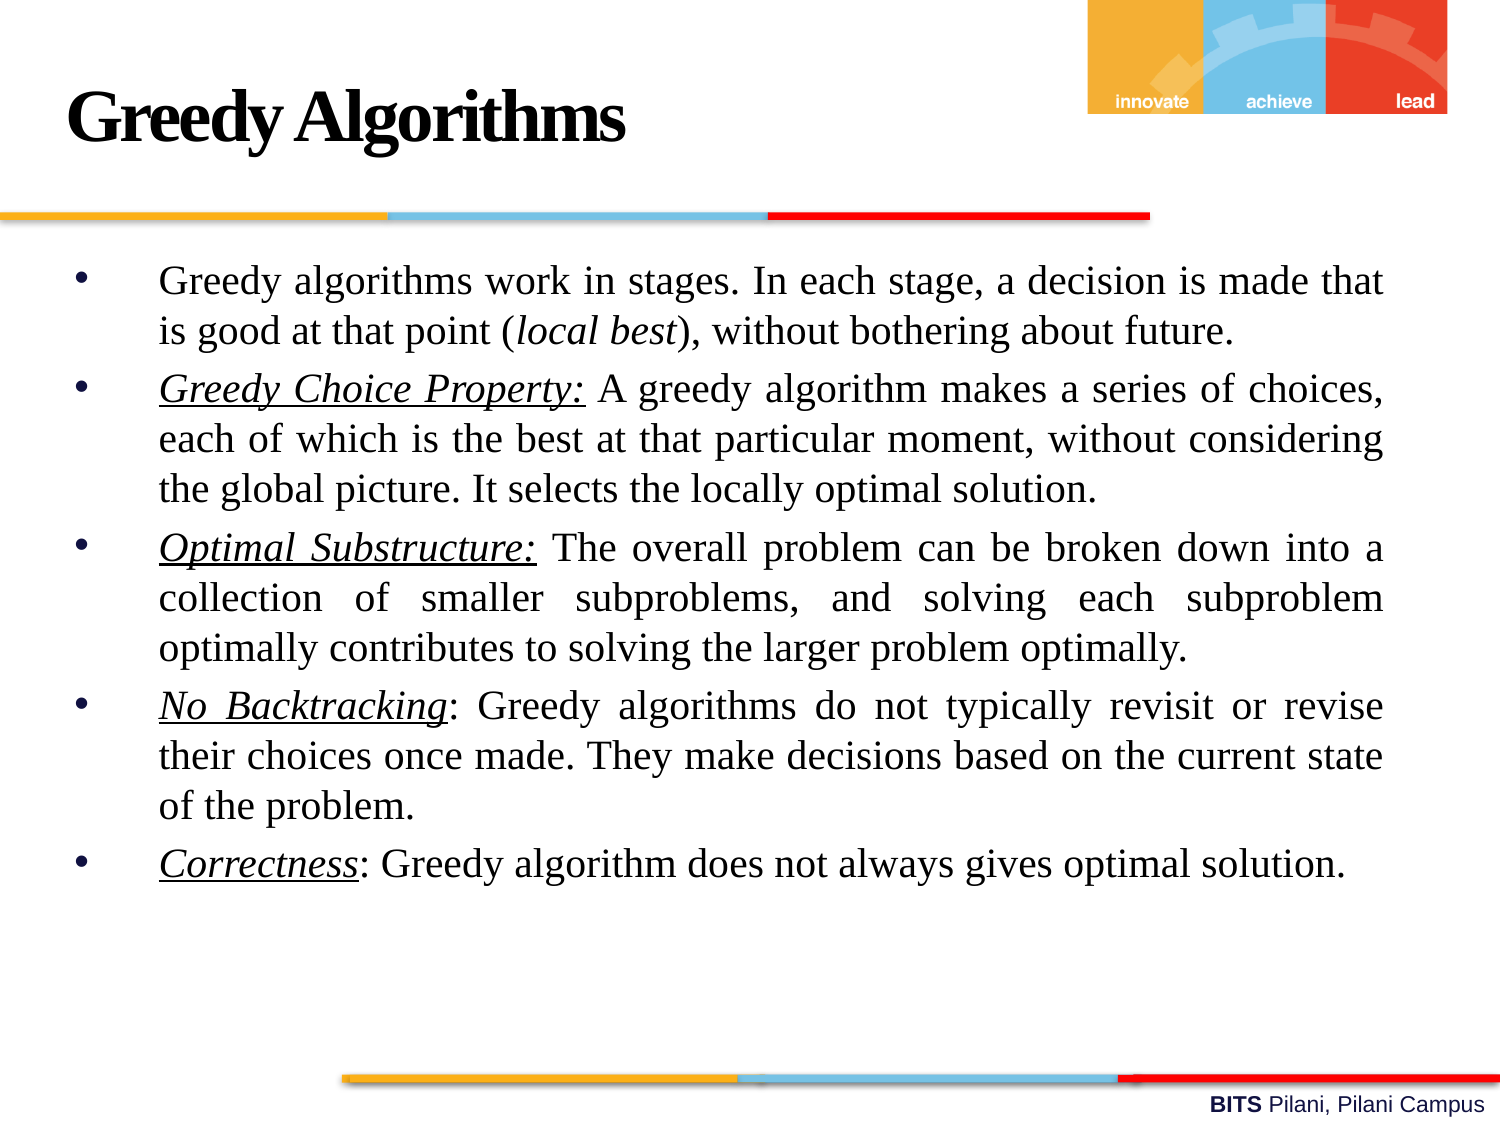

Greedy Algorithms
Greedy algorithms work in stages. In each stage, a decision is made that is good at that point (local best), without bothering about future.
Greedy Choice Property: A greedy algorithm makes a series of choices, each of which is the best at that particular moment, without considering the global picture. It selects the locally optimal solution.
Optimal Substructure: The overall problem can be broken down into a collection of smaller subproblems, and solving each subproblem optimally contributes to solving the larger problem optimally.
No Backtracking: Greedy algorithms do not typically revisit or revise their choices once made. They make decisions based on the current state of the problem.
Correctness: Greedy algorithm does not always gives optimal solution.